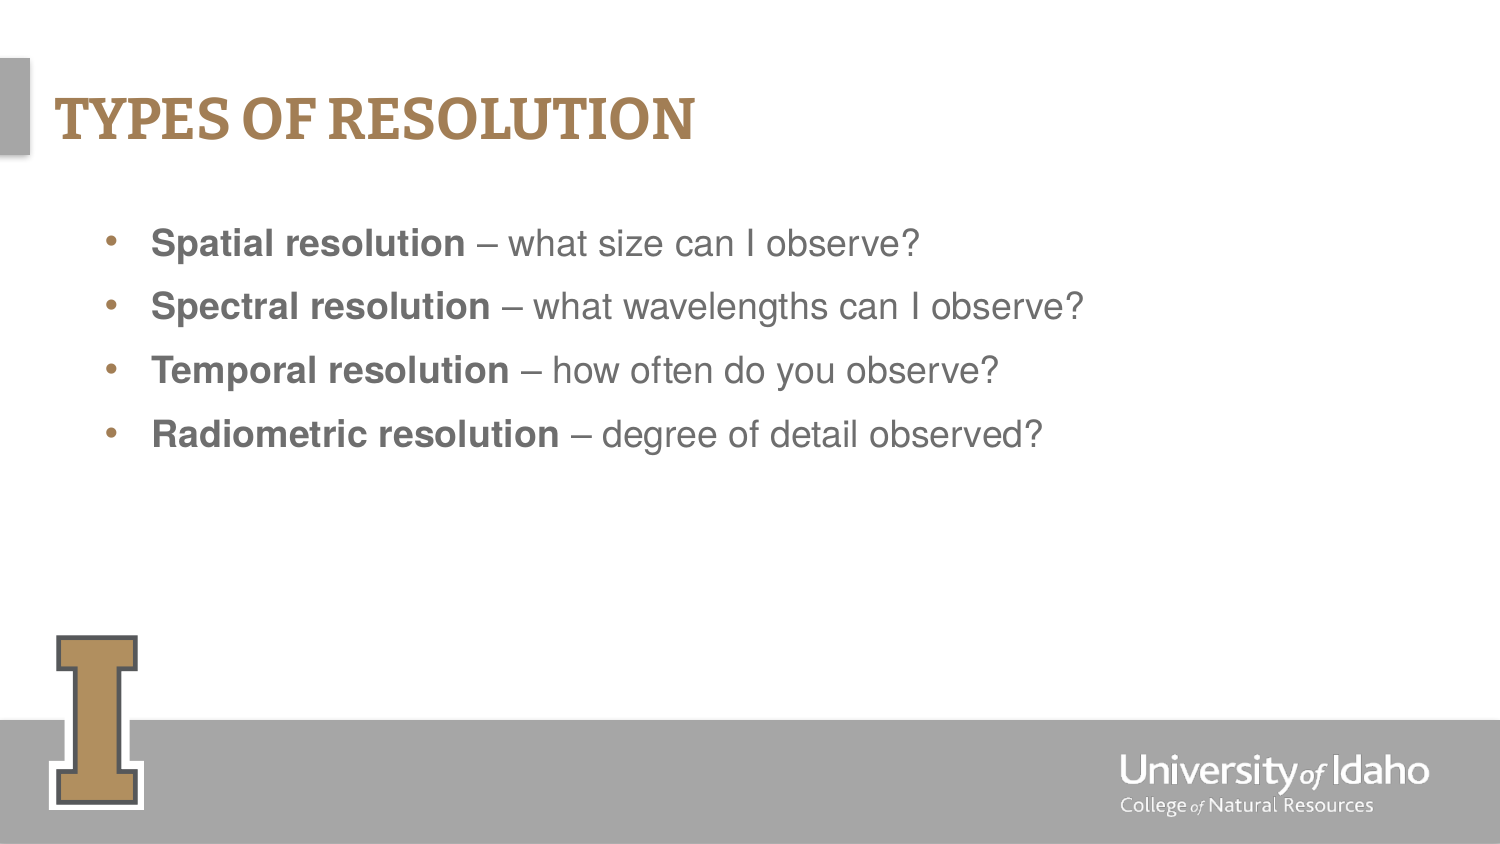

# Types of resolution
Spatial resolution – what size can I observe?
Spectral resolution – what wavelengths can I observe?
Temporal resolution – how often do you observe?
Radiometric resolution – degree of detail observed?